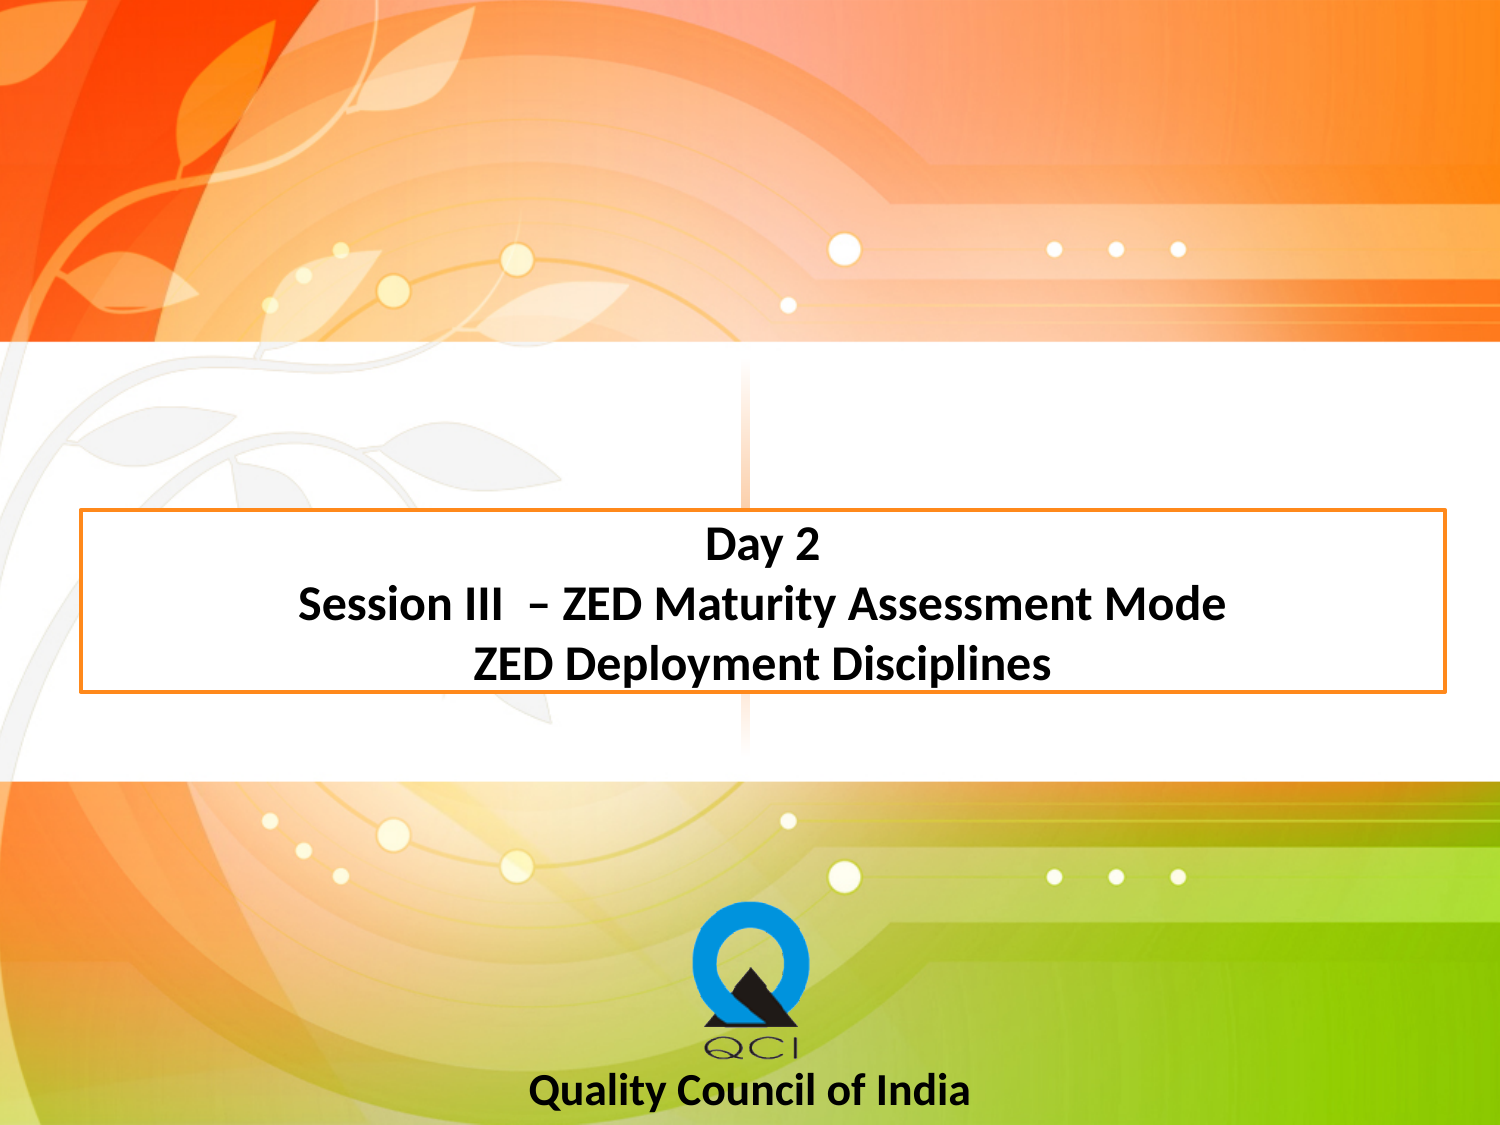

# Day 2 Session III  – ZED Maturity Assessment Mode ZED Deployment Disciplines